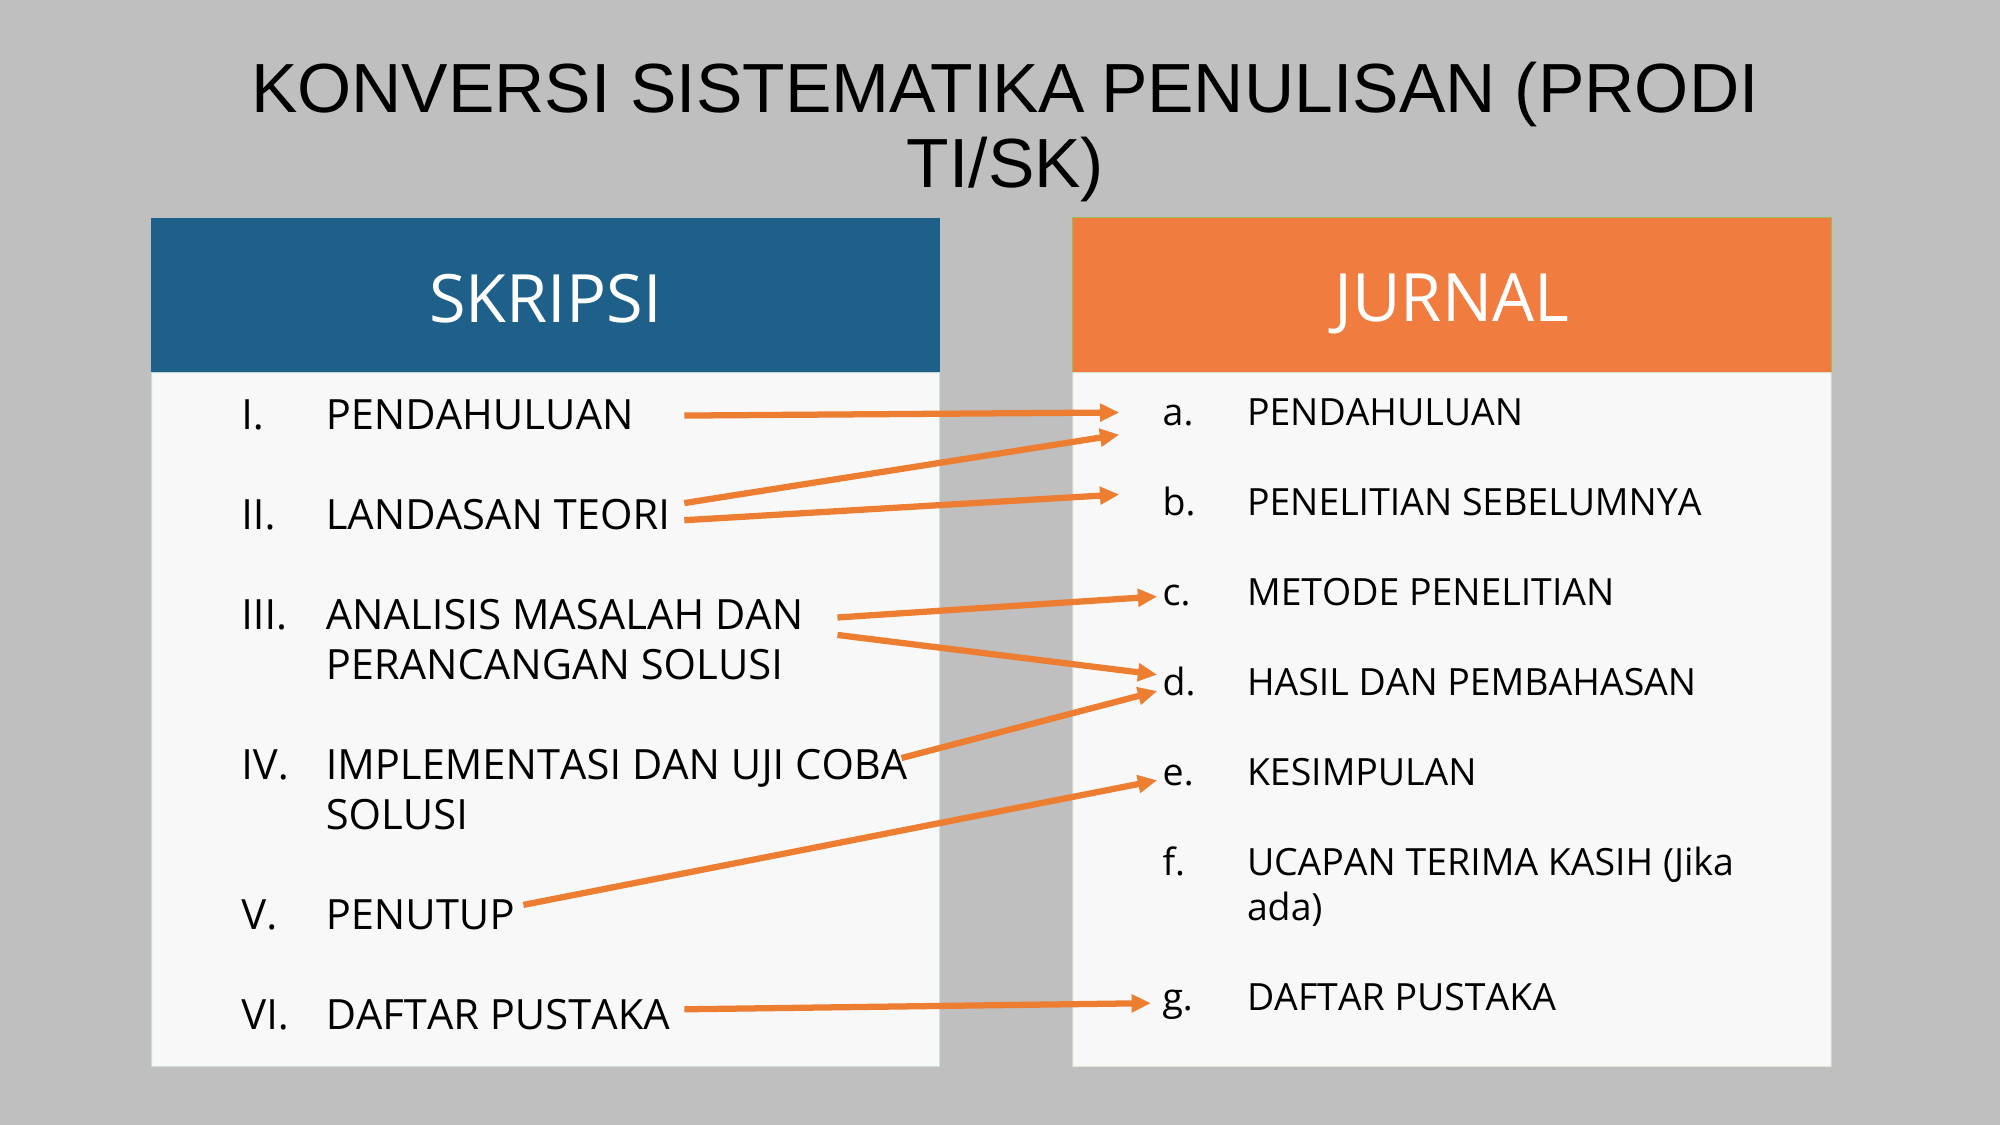

# KONVERSI SISTEMATIKA PENULISAN (PRODI TI/SK)
JURNAL
PENDAHULUAN
PENELITIAN SEBELUMNYA
METODE PENELITIAN
HASIL DAN PEMBAHASAN
KESIMPULAN
UCAPAN TERIMA KASIH (Jika ada)
DAFTAR PUSTAKA
SKRIPSI
PENDAHULUAN
LANDASAN TEORI
ANALISIS MASALAH DAN PERANCANGAN SOLUSI
IMPLEMENTASI DAN UJI COBA SOLUSI
PENUTUP
DAFTAR PUSTAKA